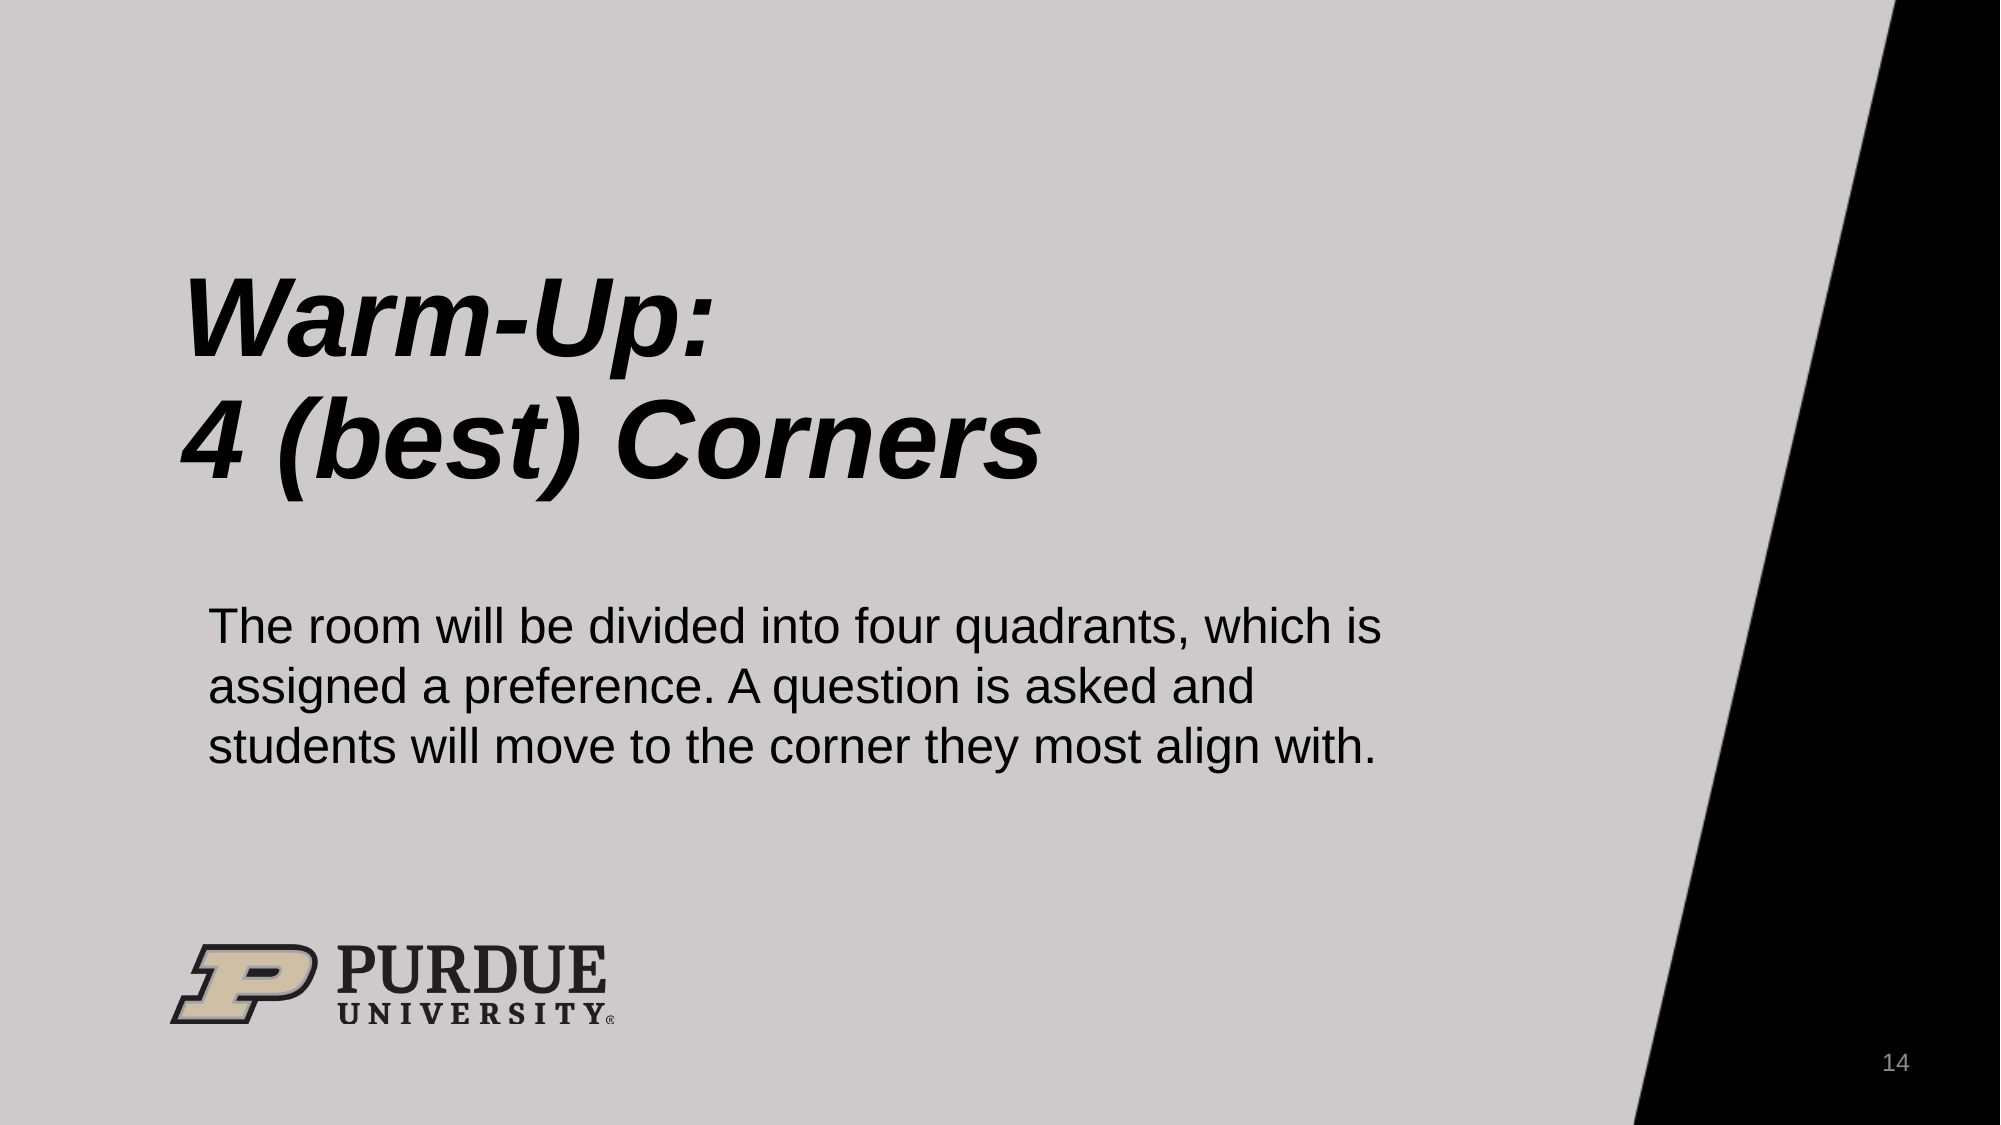

# Warm-Up: 4 (best) Corners
The room will be divided into four quadrants, which is assigned a preference. A question is asked and students will move to the corner they most align with.
14